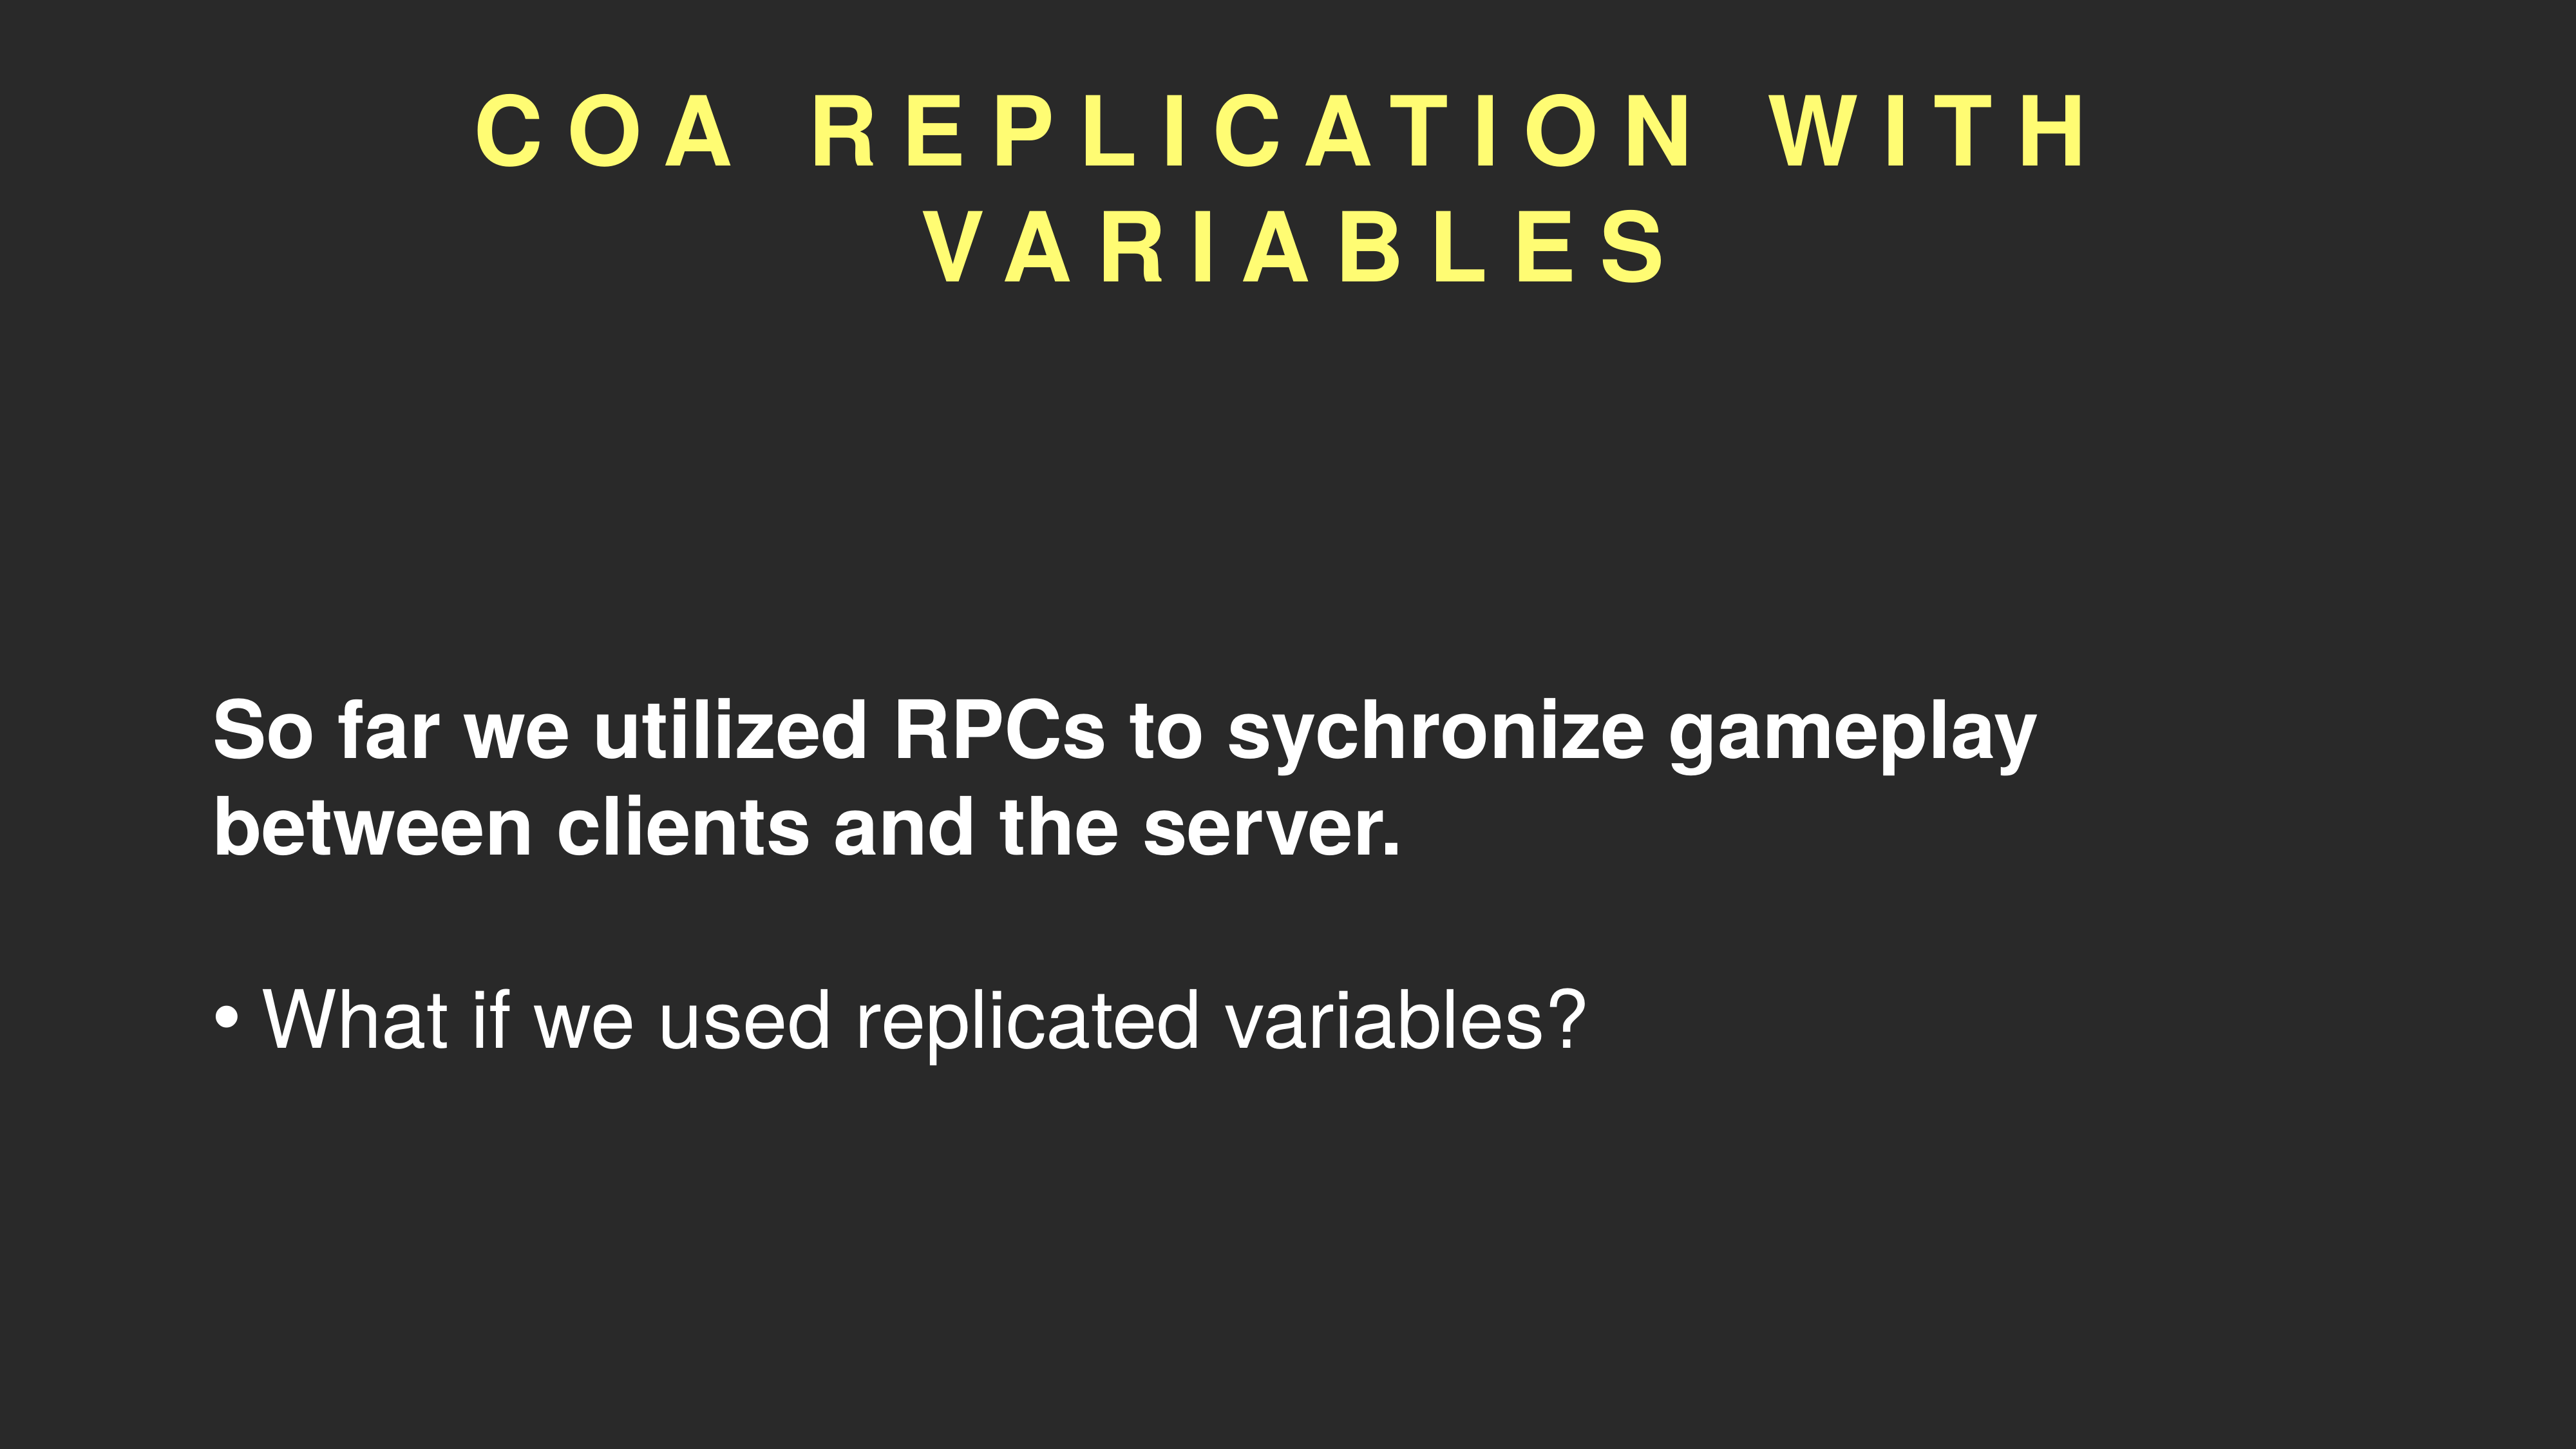

COA REPLICATION WITH VARIABLES
So far we utilized RPCs to sychronize gameplay between clients and the server.

What if we used replicated variables?